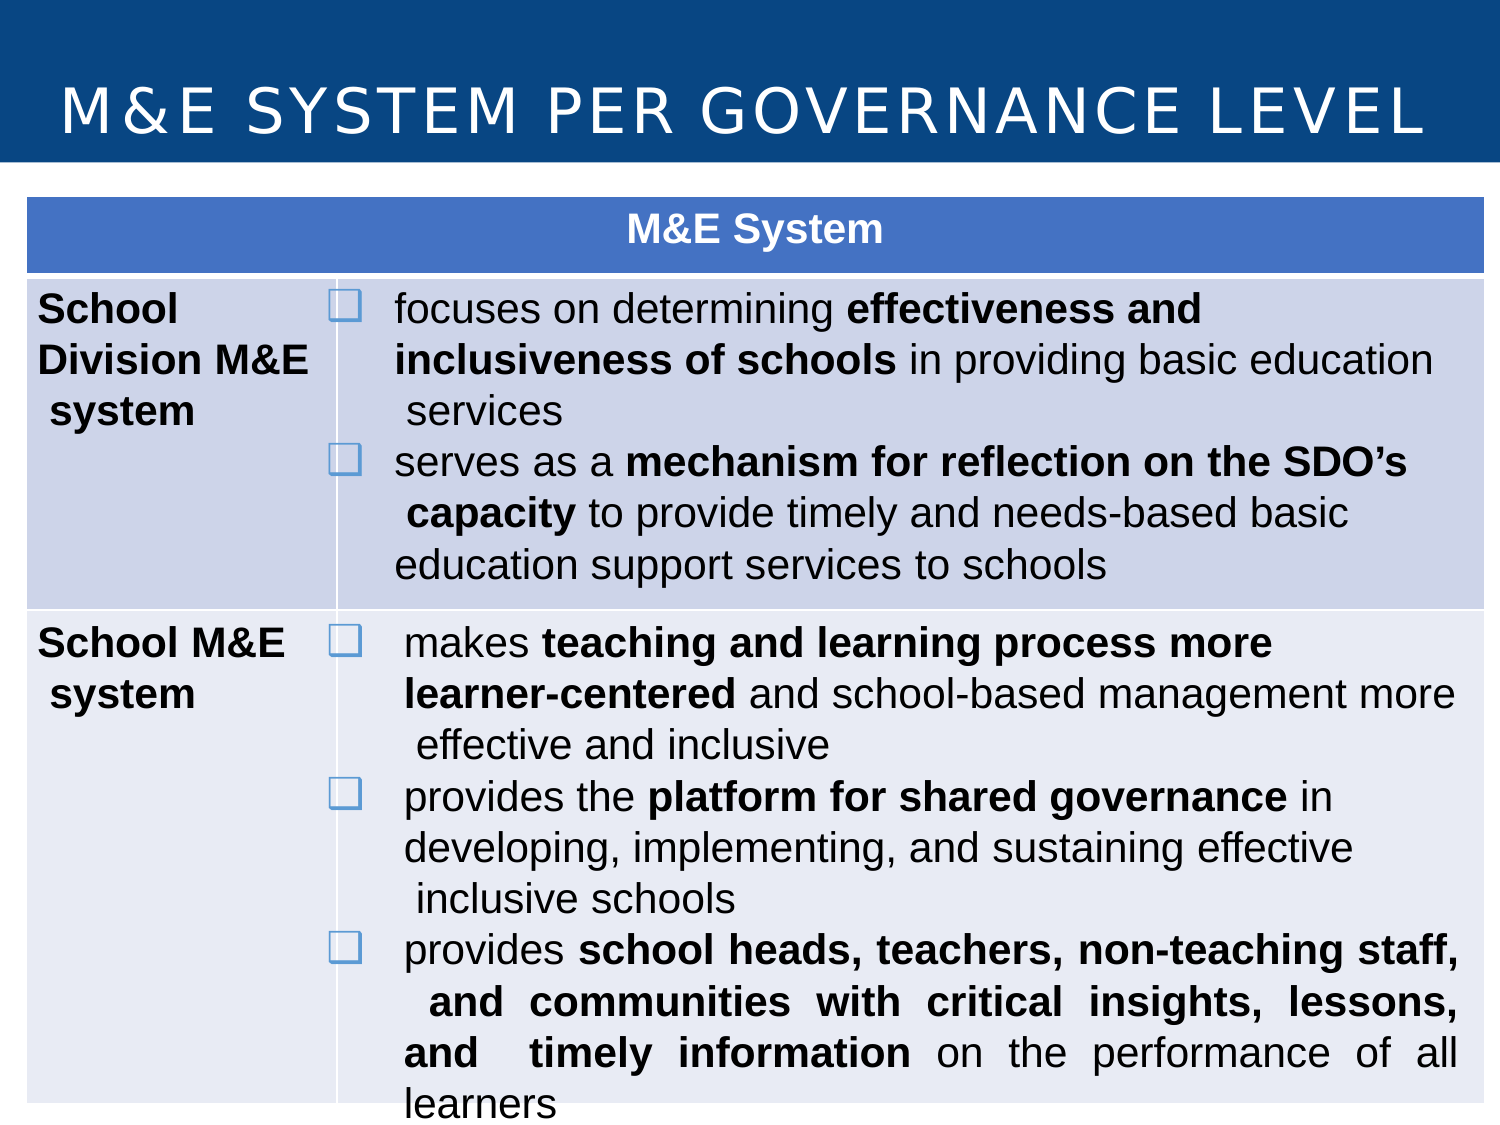

# M&E SYSTEM PER GOVERNANCE LEVEL

M&E System
School  Division M&E  system
focuses on determining effectiveness and  inclusiveness of schools in providing basic education  services
serves as a mechanism for reflection on the SDO’s  capacity to provide timely and needs-based basic  education support services to schools
School M&E  system
makes teaching and learning process more
learner-centered and school-based management more  effective and inclusive
provides the platform for shared governance in  developing, implementing, and sustaining effective  inclusive schools
provides school heads, teachers, non-teaching staff,  and communities with critical insights, lessons, and  timely information on the performance of all learners